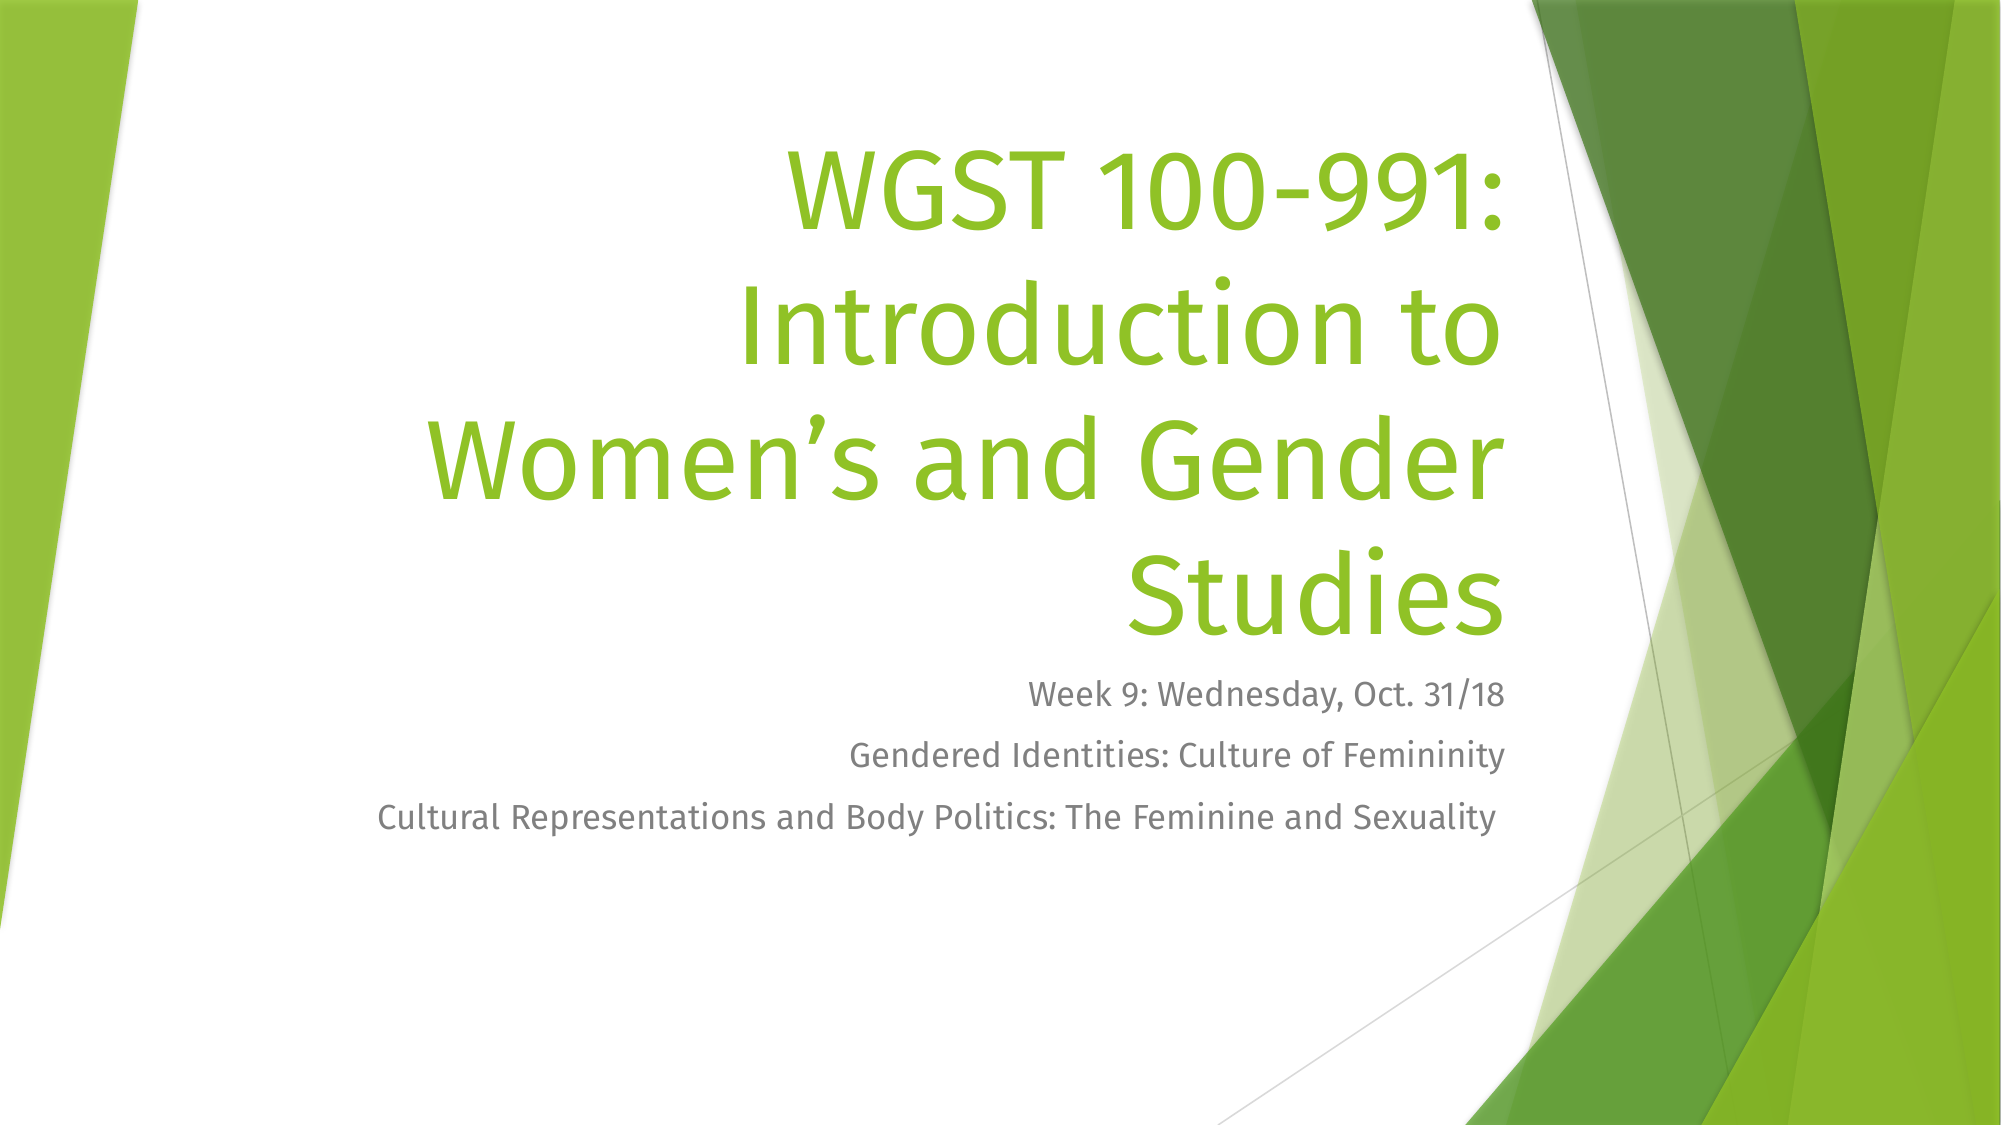

# WGST 100-991: Introduction to Women’s and Gender Studies
Week 9: Wednesday, Oct. 31/18
Gendered Identities: Culture of Femininity
Cultural Representations and Body Politics: The Feminine and Sexuality